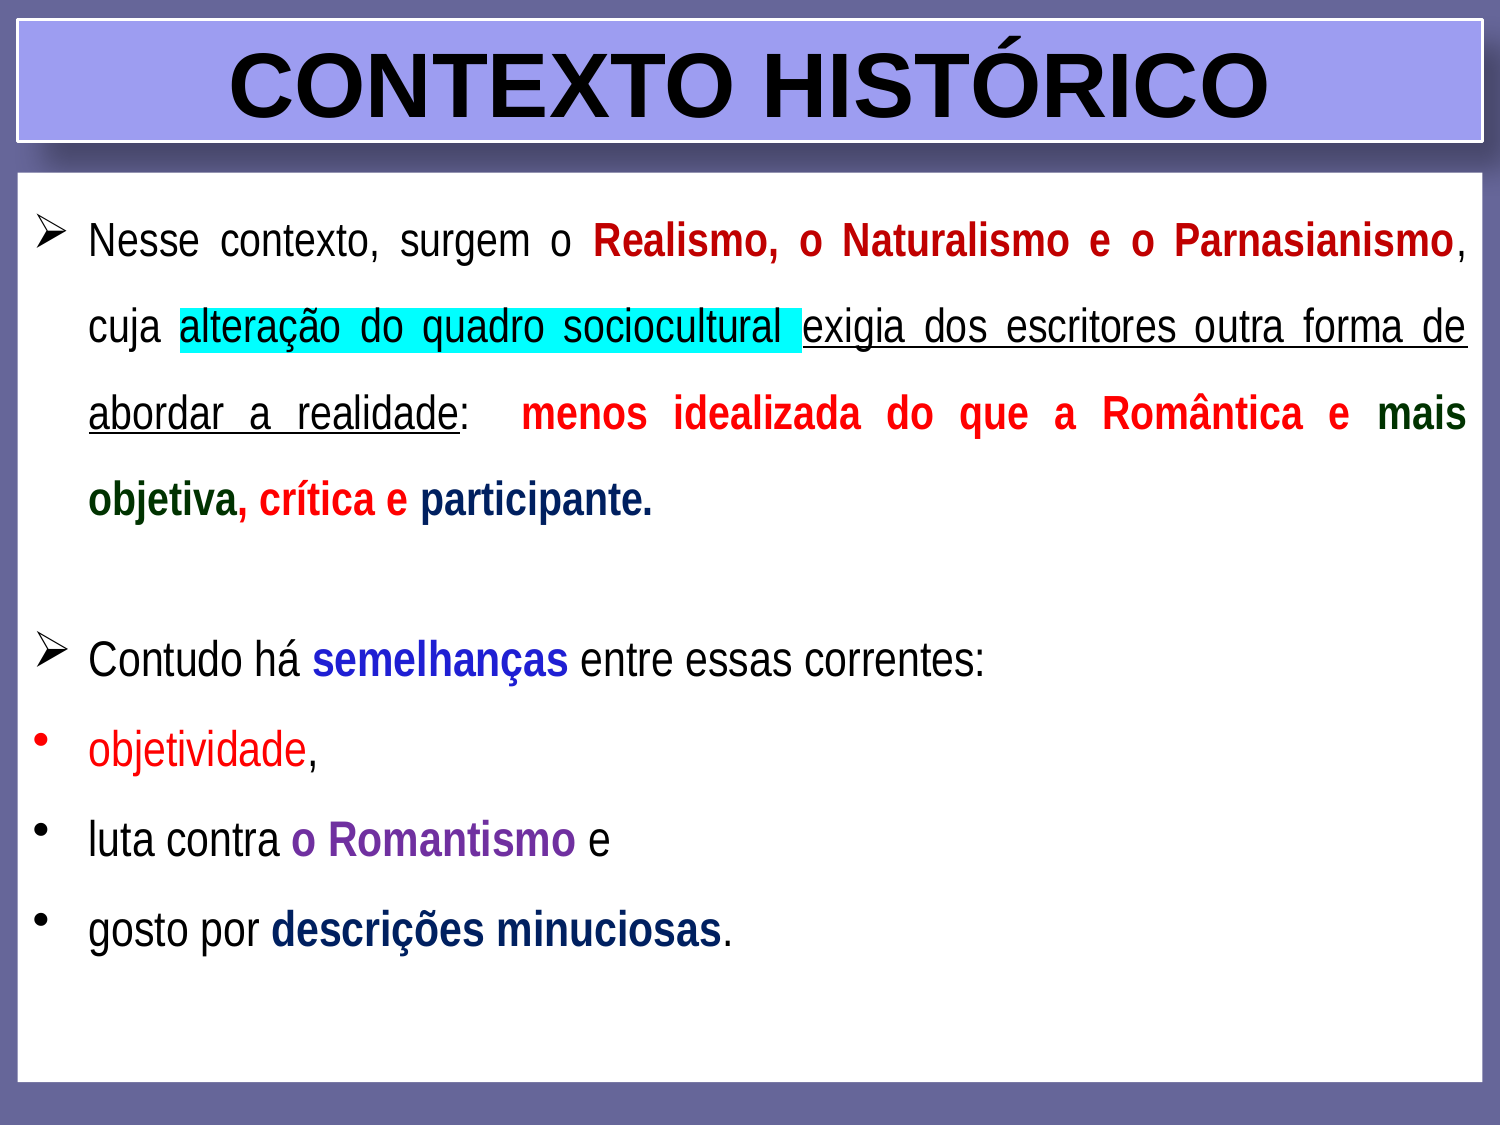

# CONTEXTO HISTÓRICO
Nesse contexto, surgem o Realismo, o Naturalismo e o Parnasianismo, cuja alteração do quadro sociocultural exigia dos escritores outra forma de abordar a realidade:  menos idealizada do que a Romântica e mais objetiva, crítica e participante.

Contudo há semelhanças entre essas correntes:
objetividade,
luta contra o Romantismo e
gosto por descrições minuciosas.